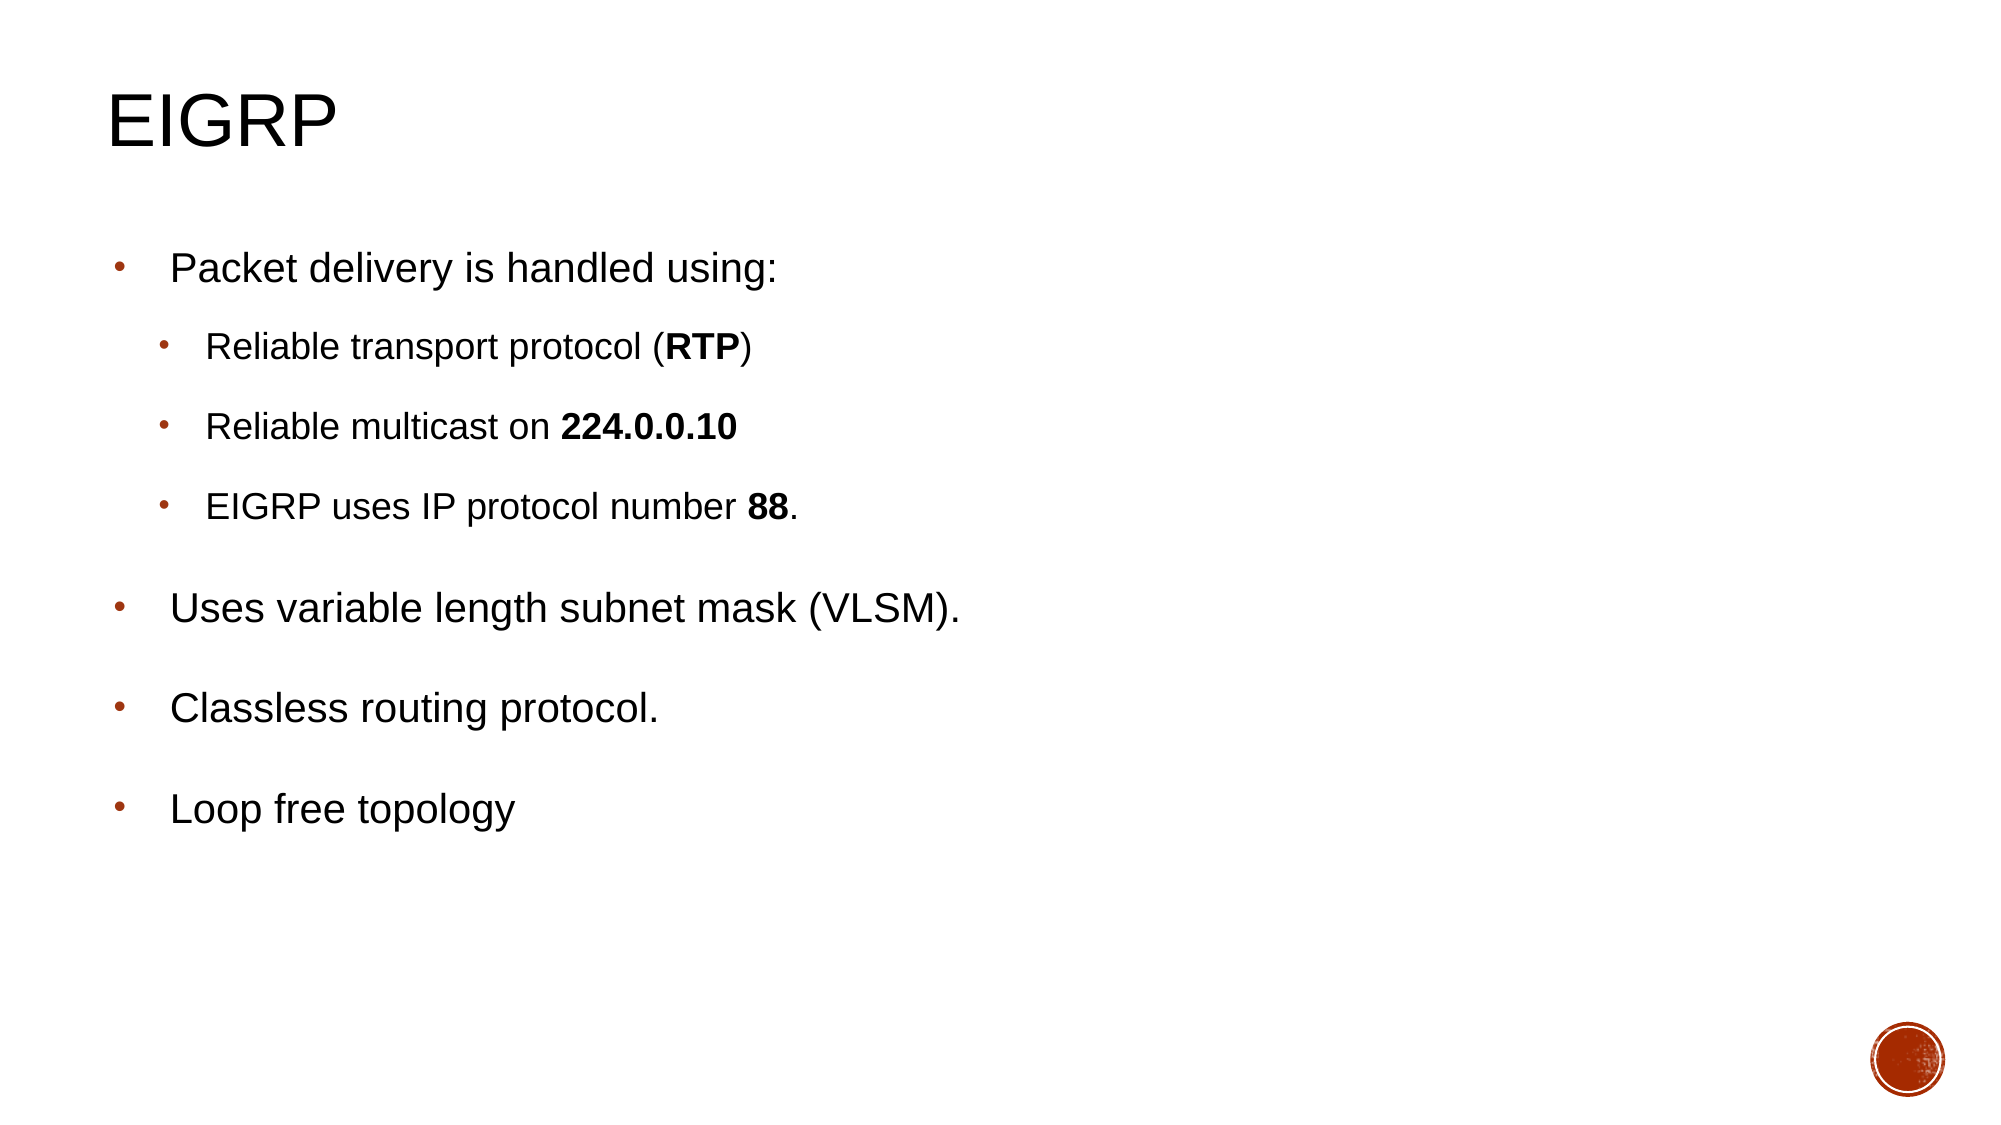

# EIGRP
Packet delivery is handled using:
Reliable transport protocol (RTP)
Reliable multicast on 224.0.0.10
EIGRP uses IP protocol number 88.
Uses variable length subnet mask (VLSM).
Classless routing protocol.
Loop free topology